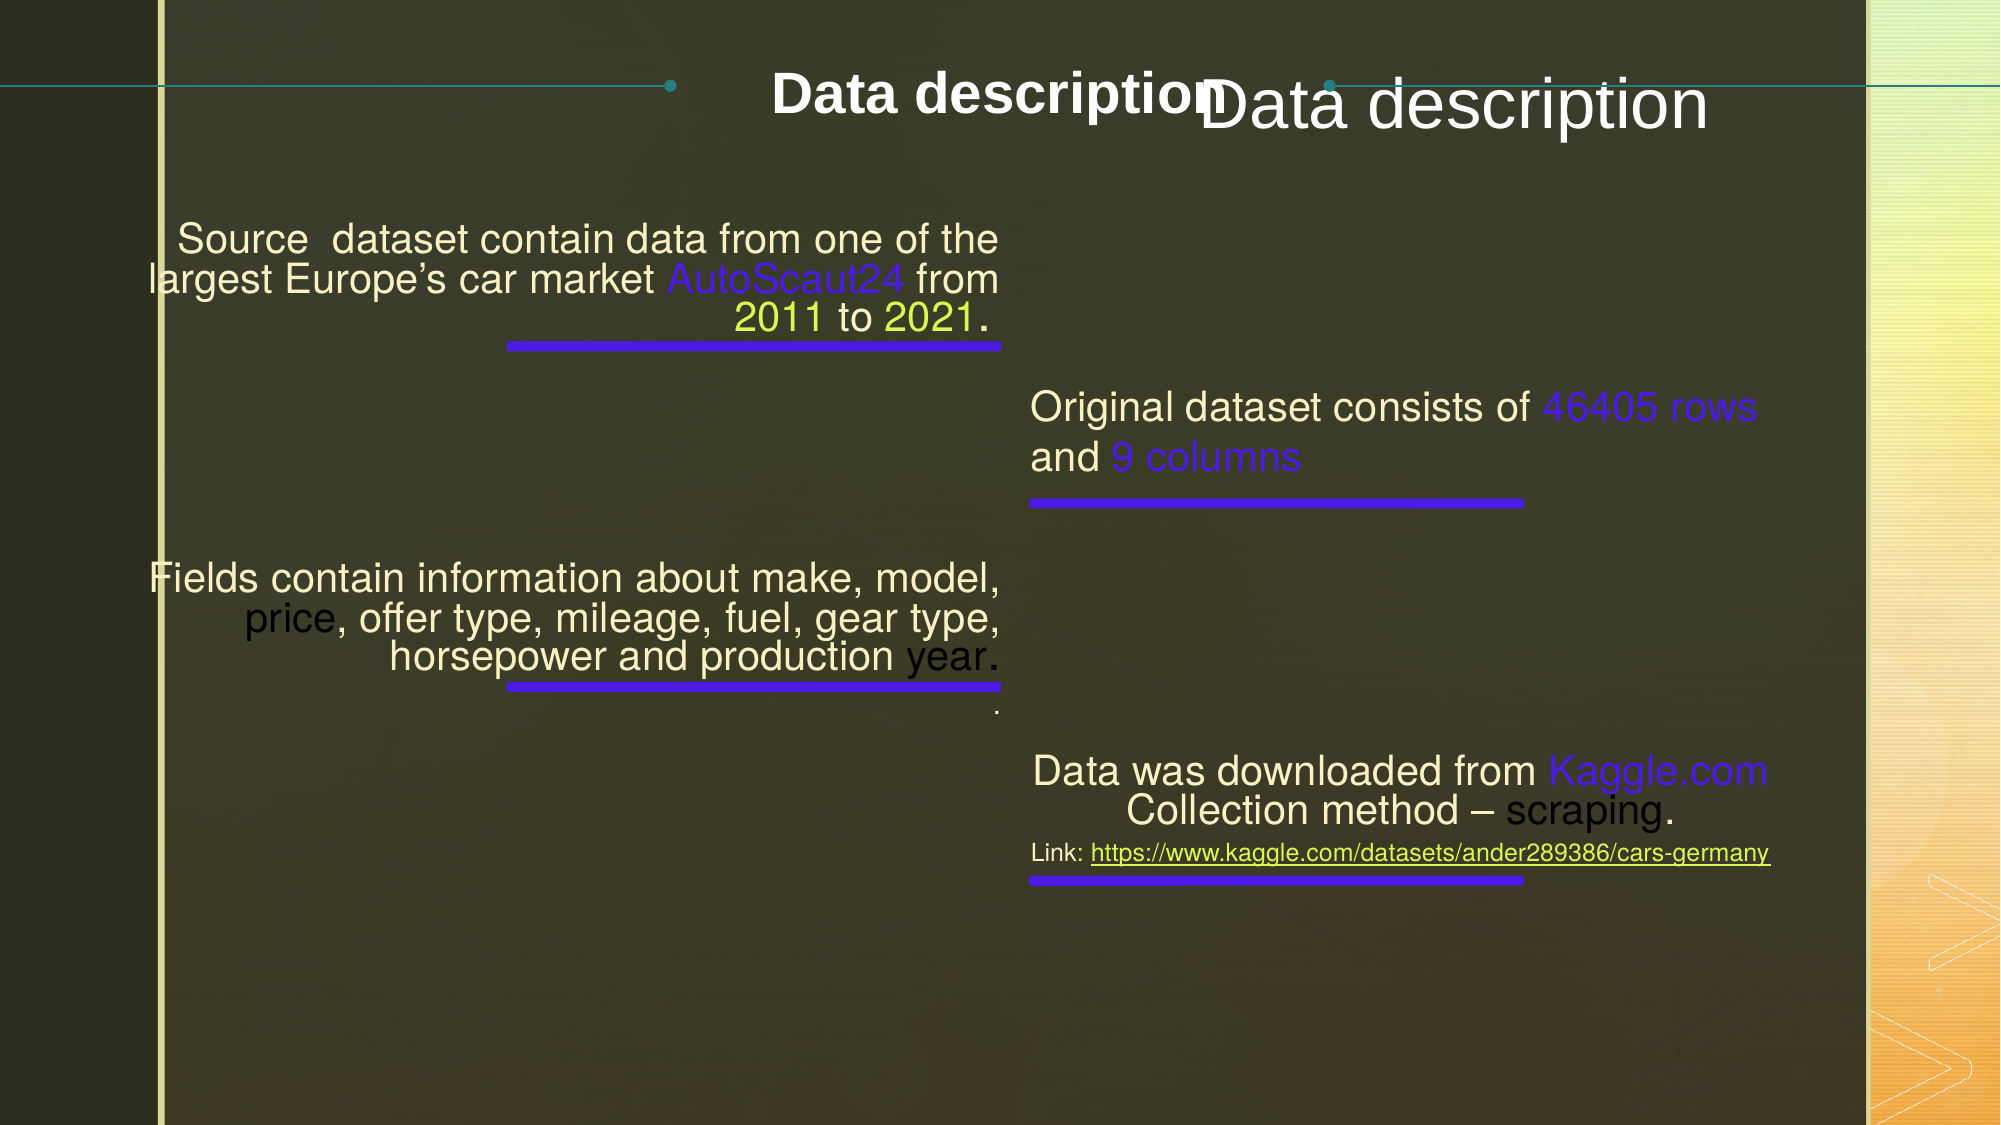

Data description
Data description
Source  dataset contain data from one of the largest Europe’s car market AutoScaut24 from 2011 to 2021.

Original dataset consists of 46405 rows and 9 columns

Fields contain information about make, model, price, offer type, mileage, fuel, gear type, horsepower and production year.
.

Data was downloaded from Kaggle.com Collection method – scraping.
Link: https://www.kaggle.com/datasets/ander289386/cars-germany